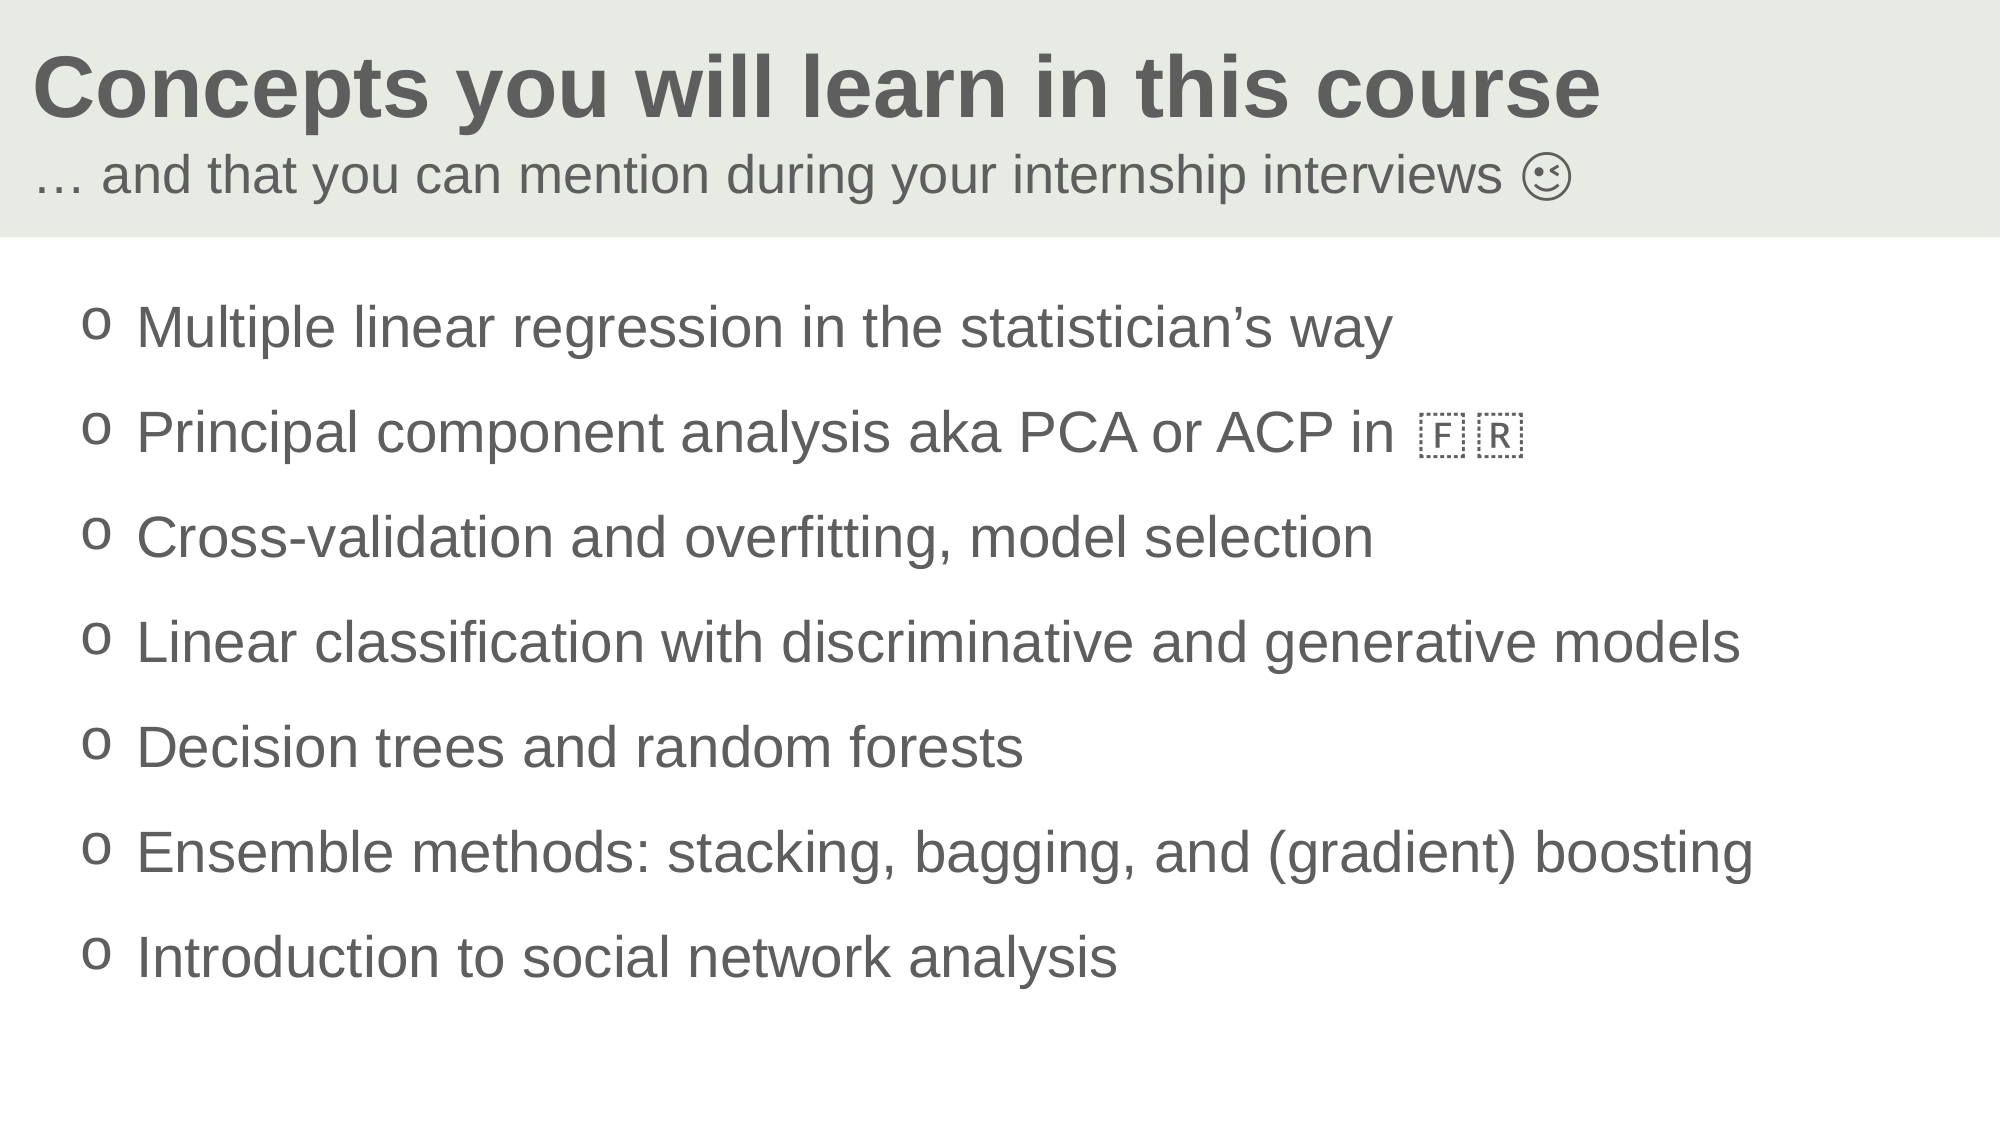

Concepts you will learn in this course
… and that you can mention during your internship interviews 😉

Multiple linear regression in the statistician’s way
Principal component analysis aka PCA or ACP in 🇫🇷
Cross-validation and overfitting, model selection
Linear classification with discriminative and generative models
Decision trees and random forests
Ensemble methods: stacking, bagging, and (gradient) boosting
Introduction to social network analysis